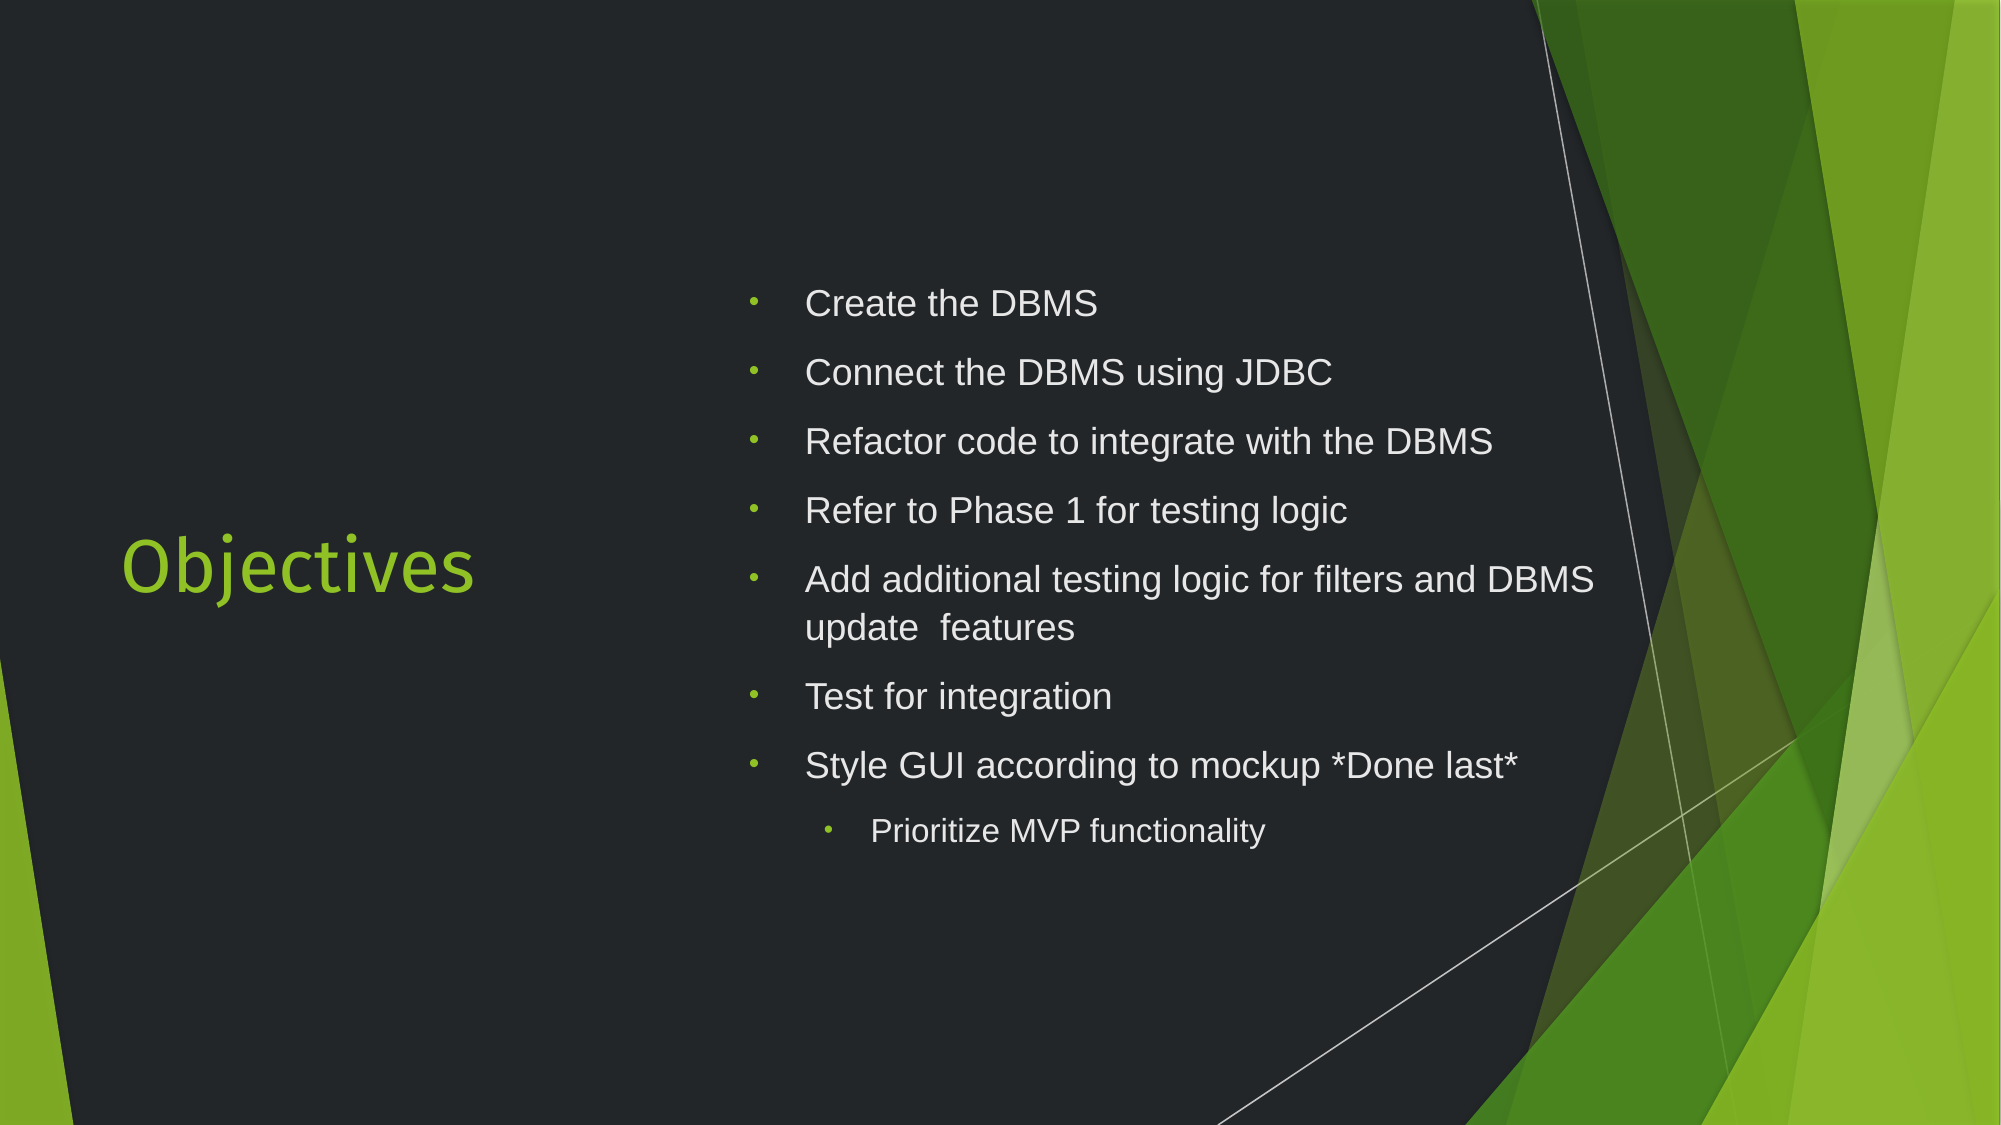

# Objectives
Create the DBMS
Connect the DBMS using JDBC
Refactor code to integrate with the DBMS
Refer to Phase 1 for testing logic
Add additional testing logic for filters and DBMS update  features
Test for integration
Style GUI according to mockup *Done last*
Prioritize MVP functionality